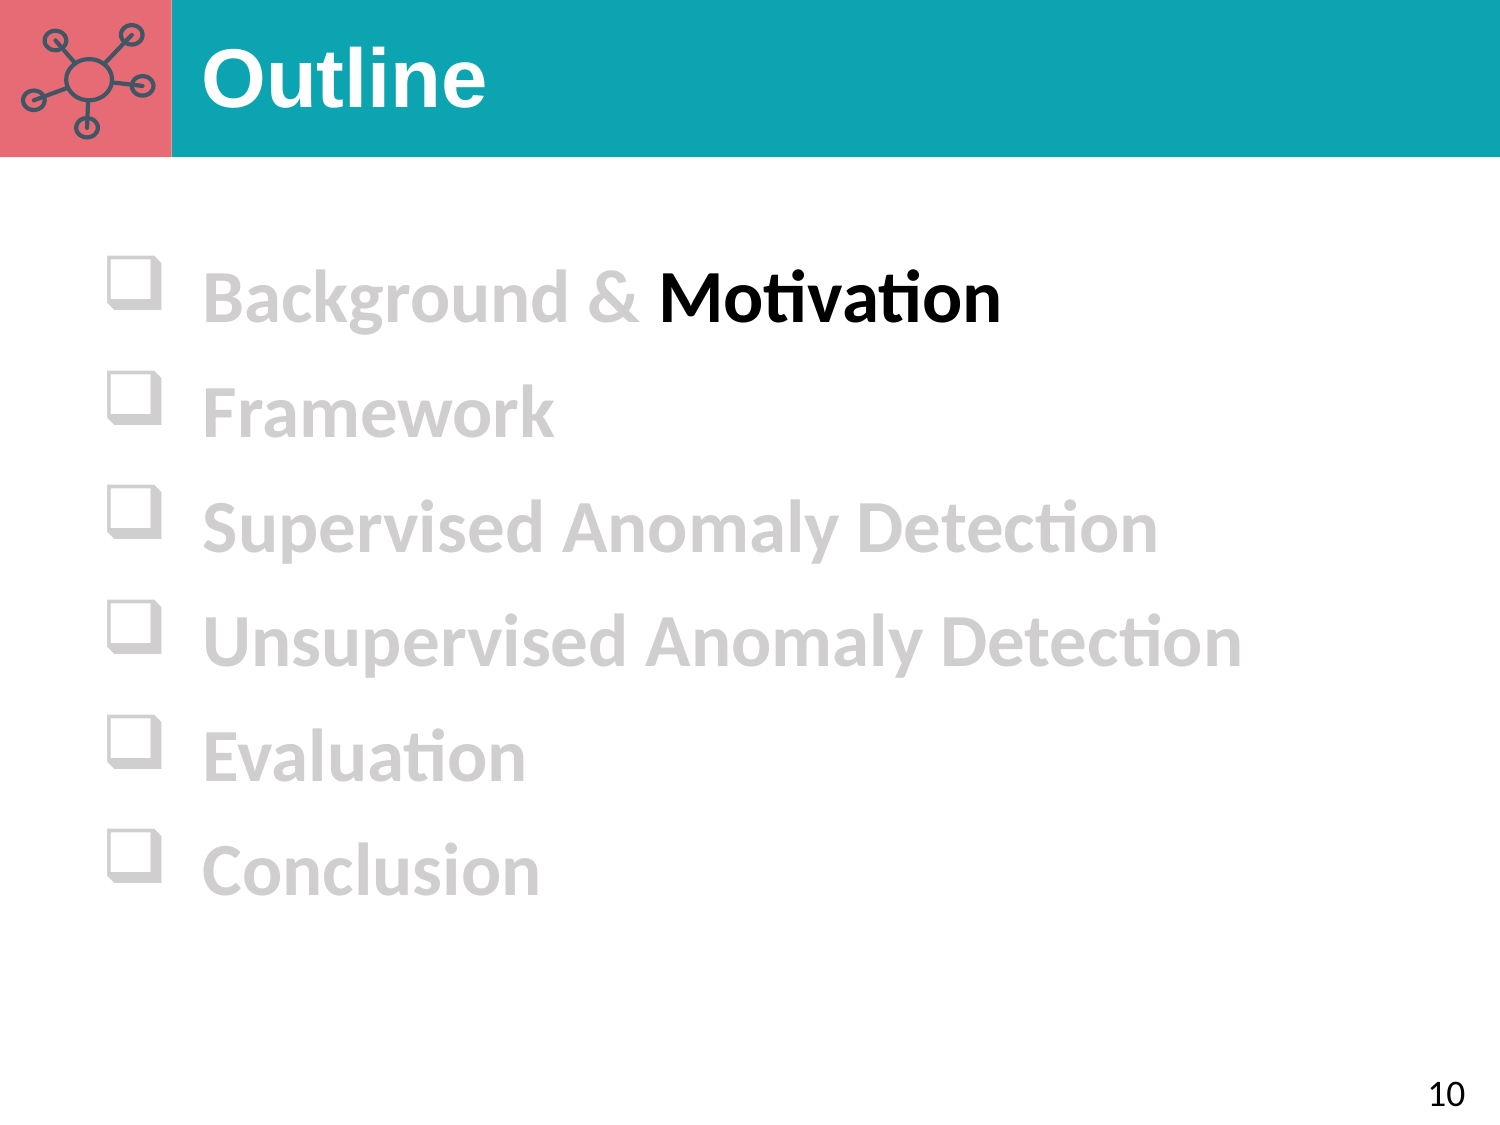

Outline

  Background & Motivation
  Framework
  Supervised Anomaly Detection
  Unsupervised Anomaly Detection
  Evaluation
  Conclusion

10